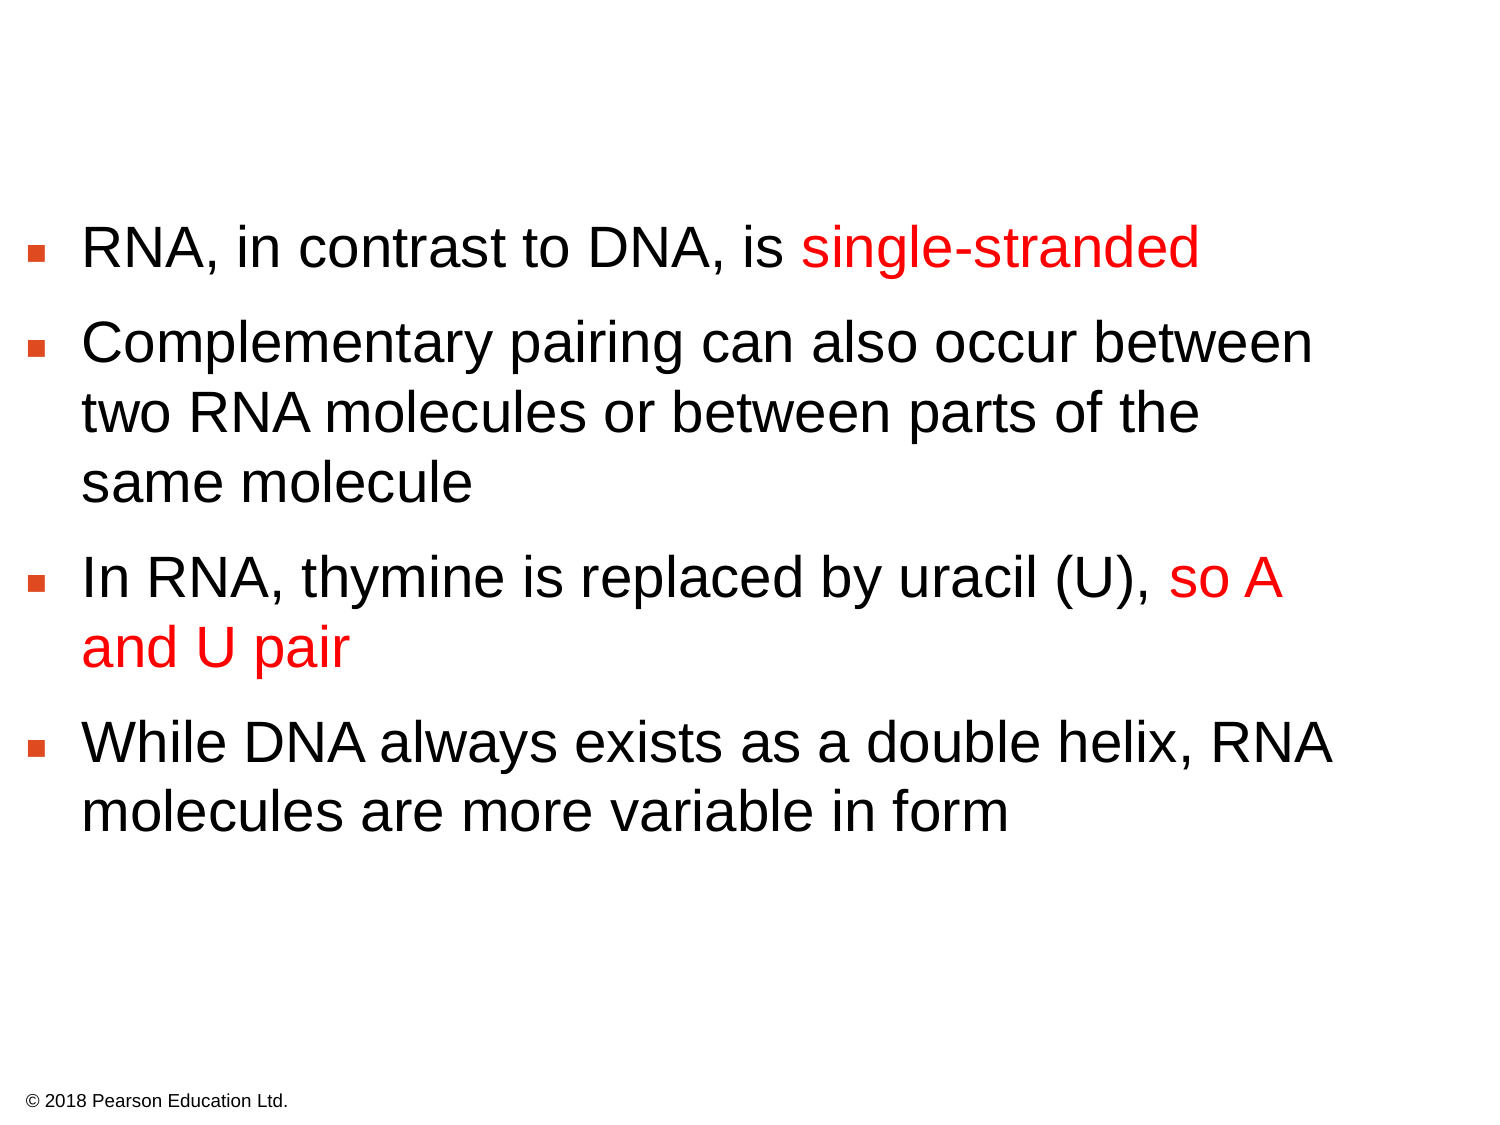

RNA, in contrast to DNA, is single-stranded
Complementary pairing can also occur between two RNA molecules or between parts of the
same molecule
In RNA, thymine is replaced by uracil (U), so A and U pair
While DNA always exists as a double helix, RNA molecules are more variable in form
© 2018 Pearson Education Ltd.